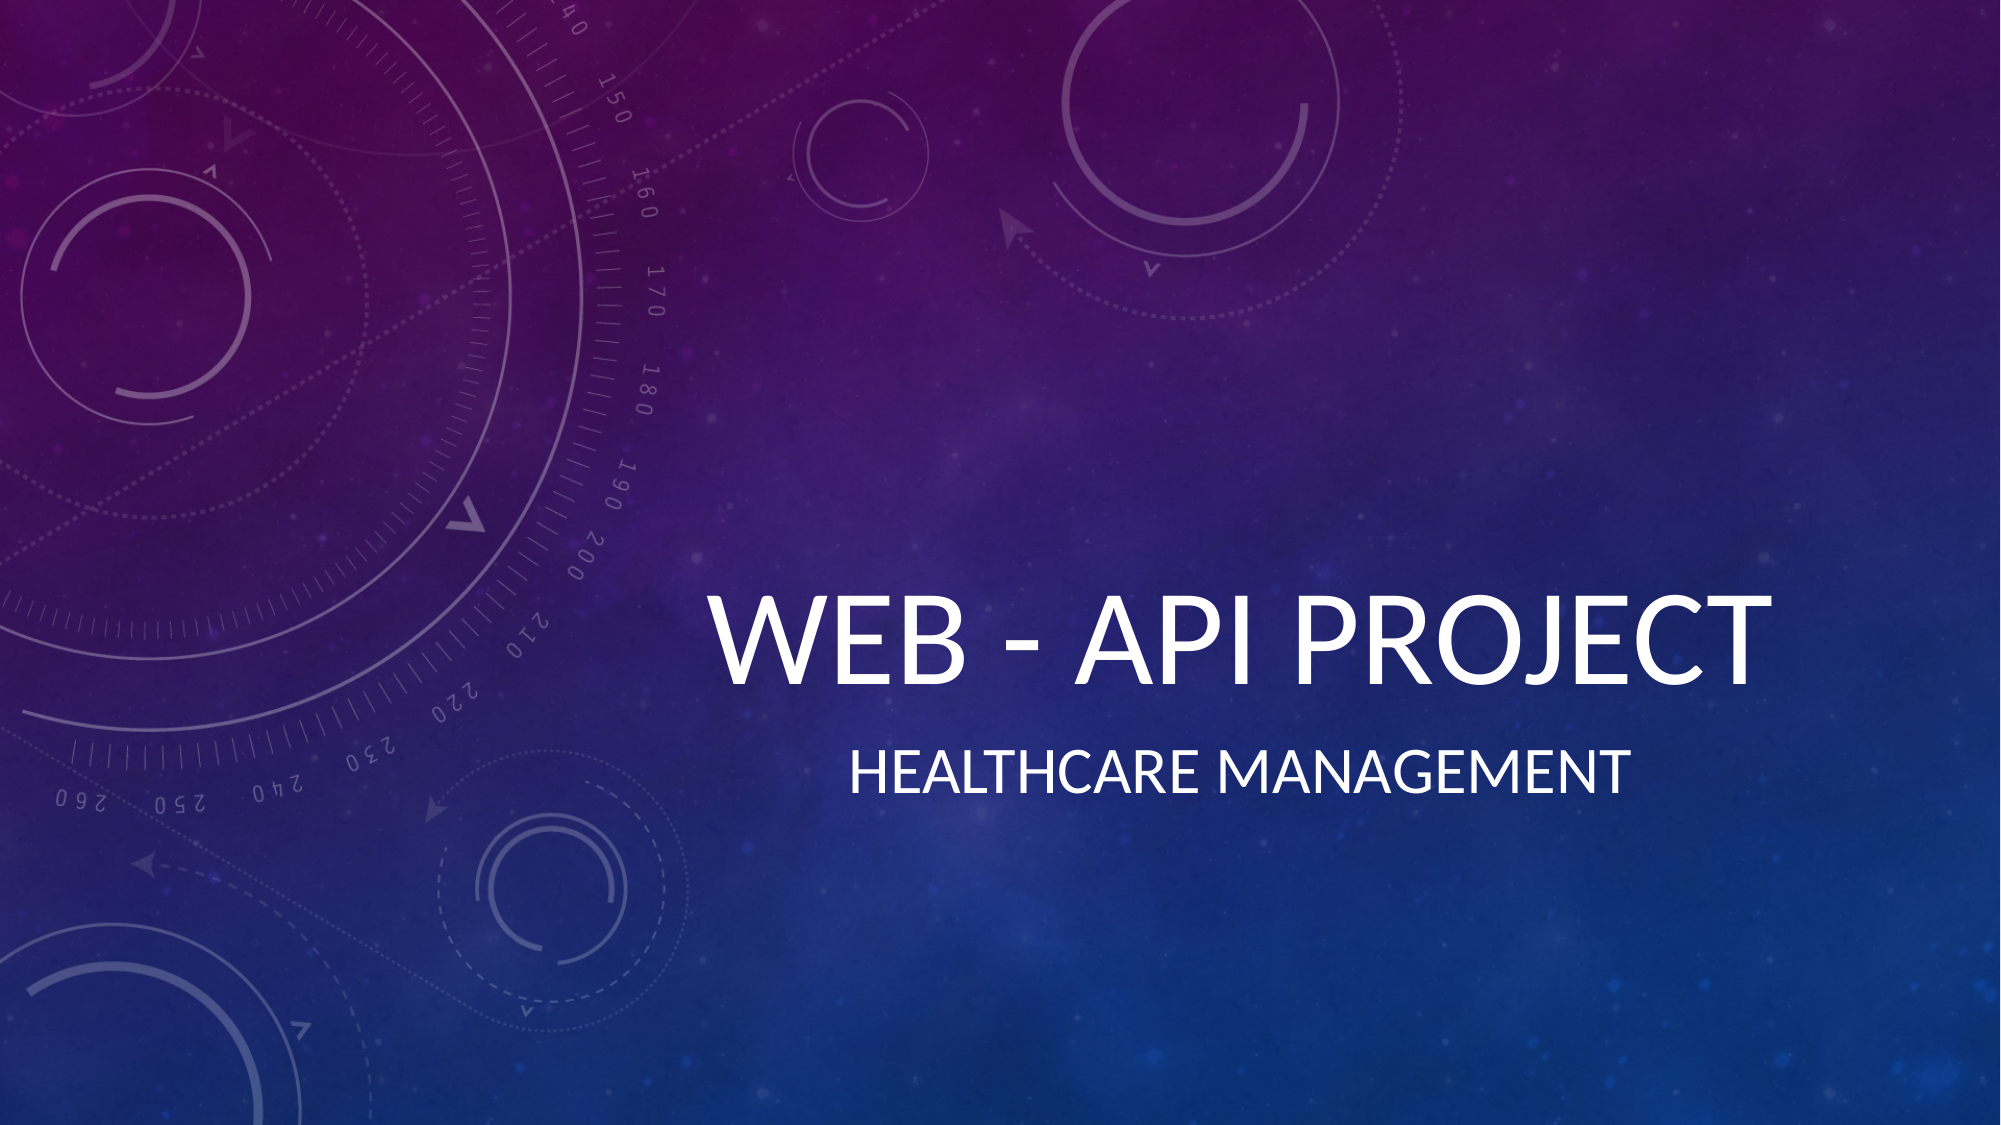

# Web - Api Project
Healthcare Management